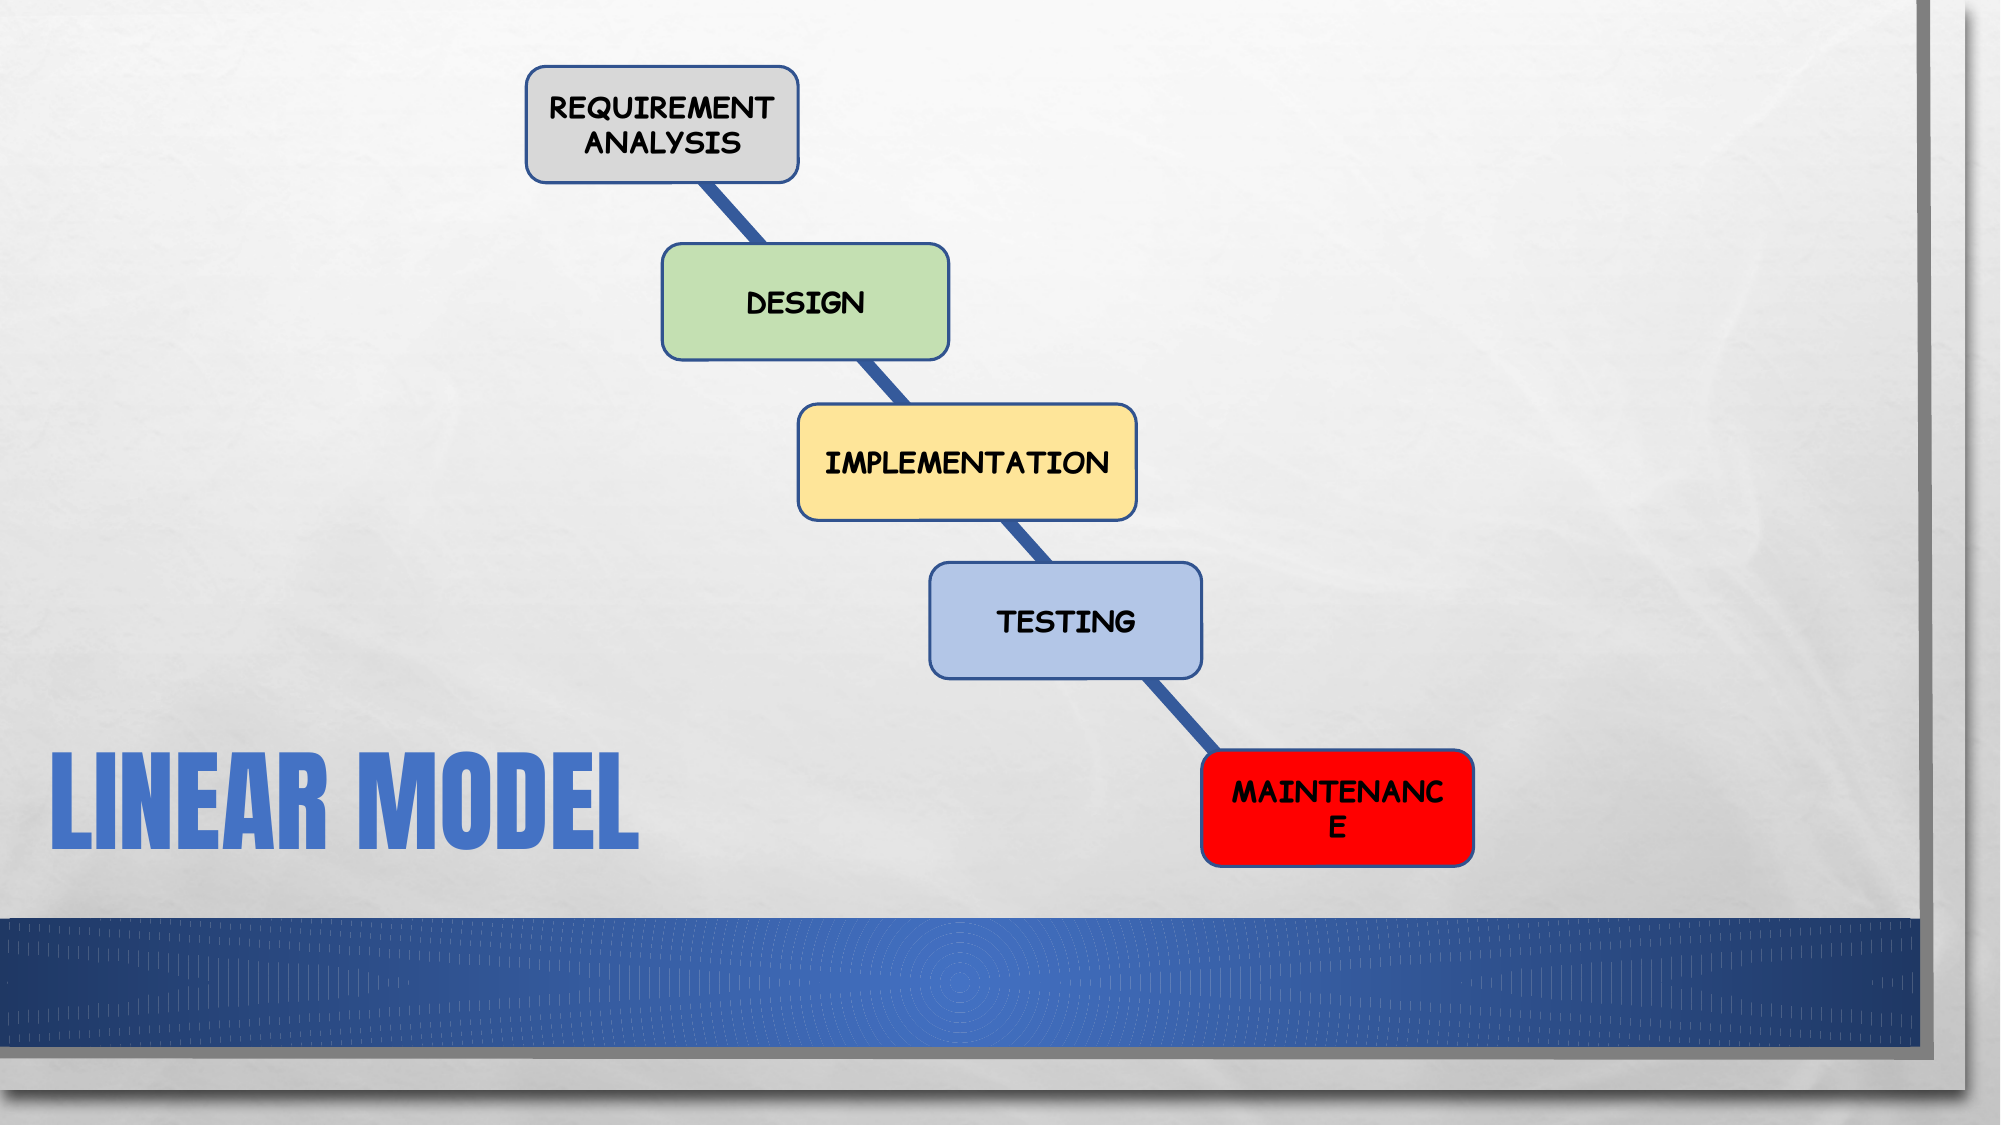

REQUIREMENT ANALYSIS
DESIGN
IMPLEMENTATION
TESTING
MAINTENANCE
# LINEAR MODEL